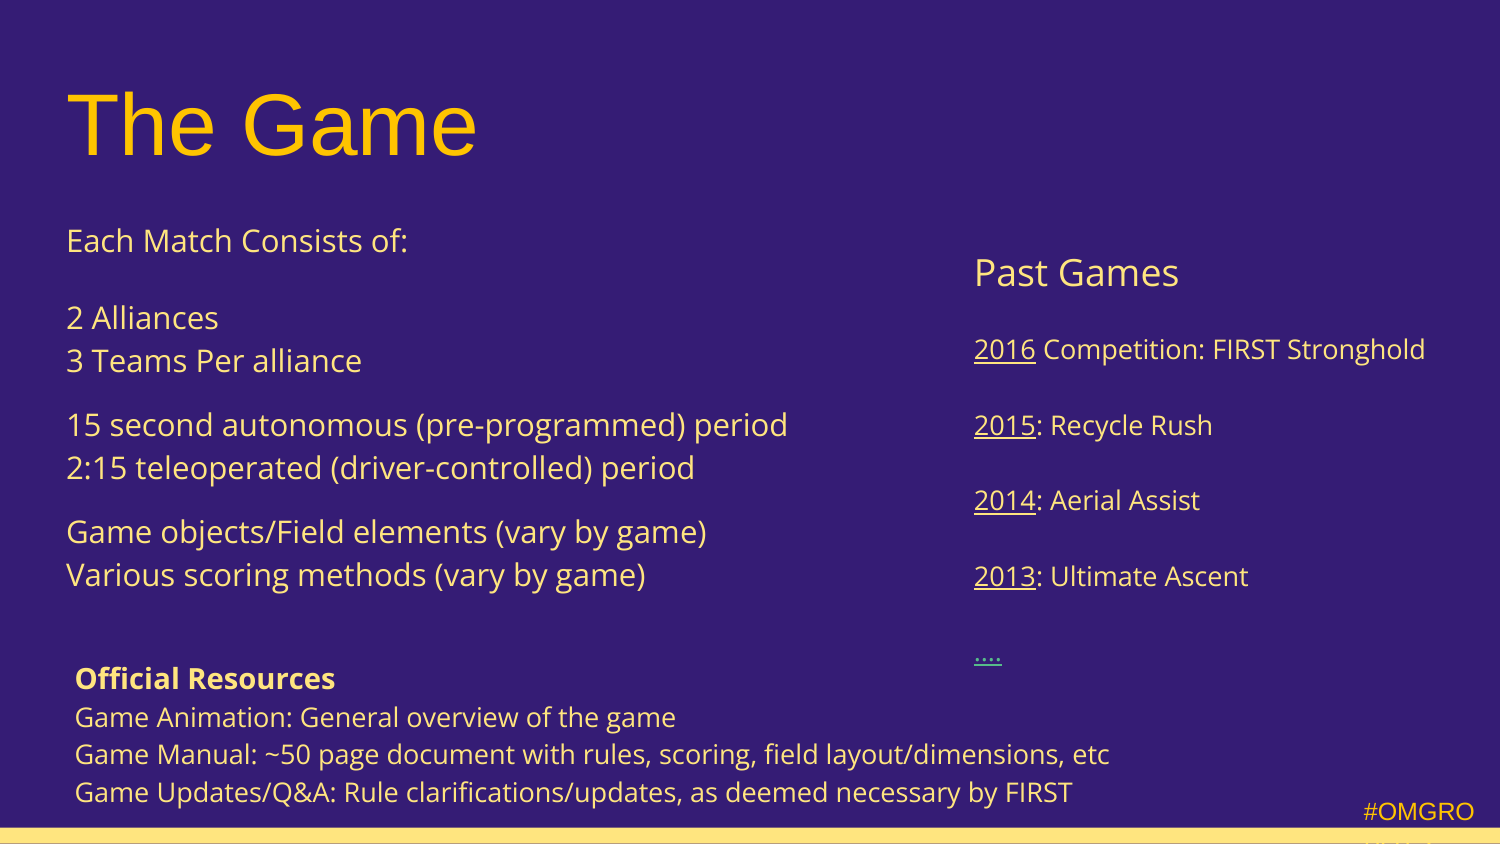

# The Game
Each Match Consists of:
2 Alliances
3 Teams Per alliance
15 second autonomous (pre-programmed) period
2:15 teleoperated (driver-controlled) period
Game objects/Field elements (vary by game)
Various scoring methods (vary by game)

Past Games
2016 Competition: FIRST Stronghold
2015: Recycle Rush
2014: Aerial Assist
2013: Ultimate Ascent
….
Official Resources
Game Animation: General overview of the game
Game Manual: ~50 page document with rules, scoring, field layout/dimensions, etc
Game Updates/Q&A: Rule clarifications/updates, as deemed necessary by FIRST